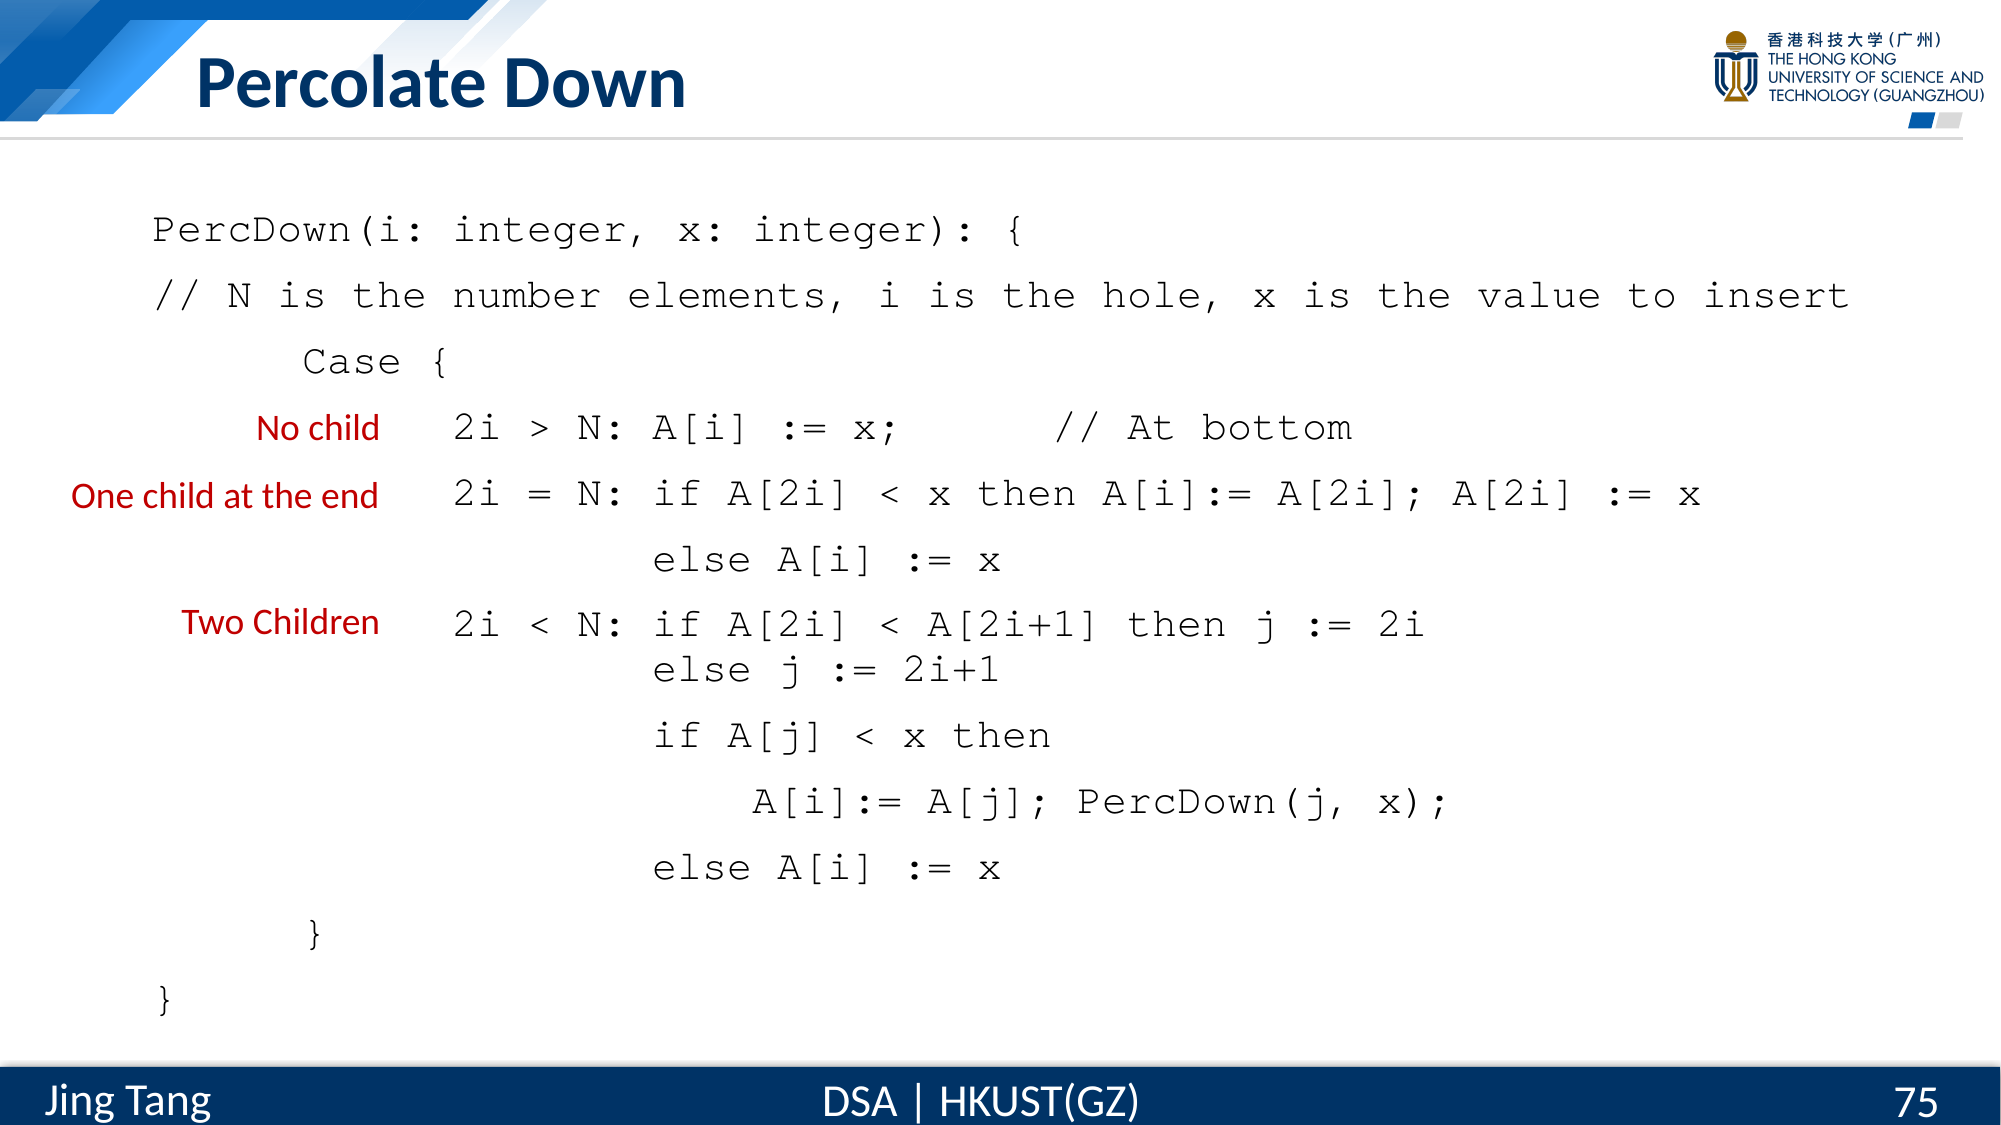

# Percolate Down
PercDown(i: integer, x: integer): {
// N is the number elements, i is the hole, x is the value to insert
	Case {
		2i > N: A[i] := x;	// At bottom
		2i = N: if A[2i] < x then A[i]:= A[2i]; A[2i] := x
			  else A[i] := x
		2i < N: if A[2i] < A[2i+1] then j := 2i
			  else j := 2i+1
			  if A[j] < x then
				A[i]:= A[j]; PercDown(j, x);
			  else A[i] := x
	}
}
No child
One child at the end
Two Children
75